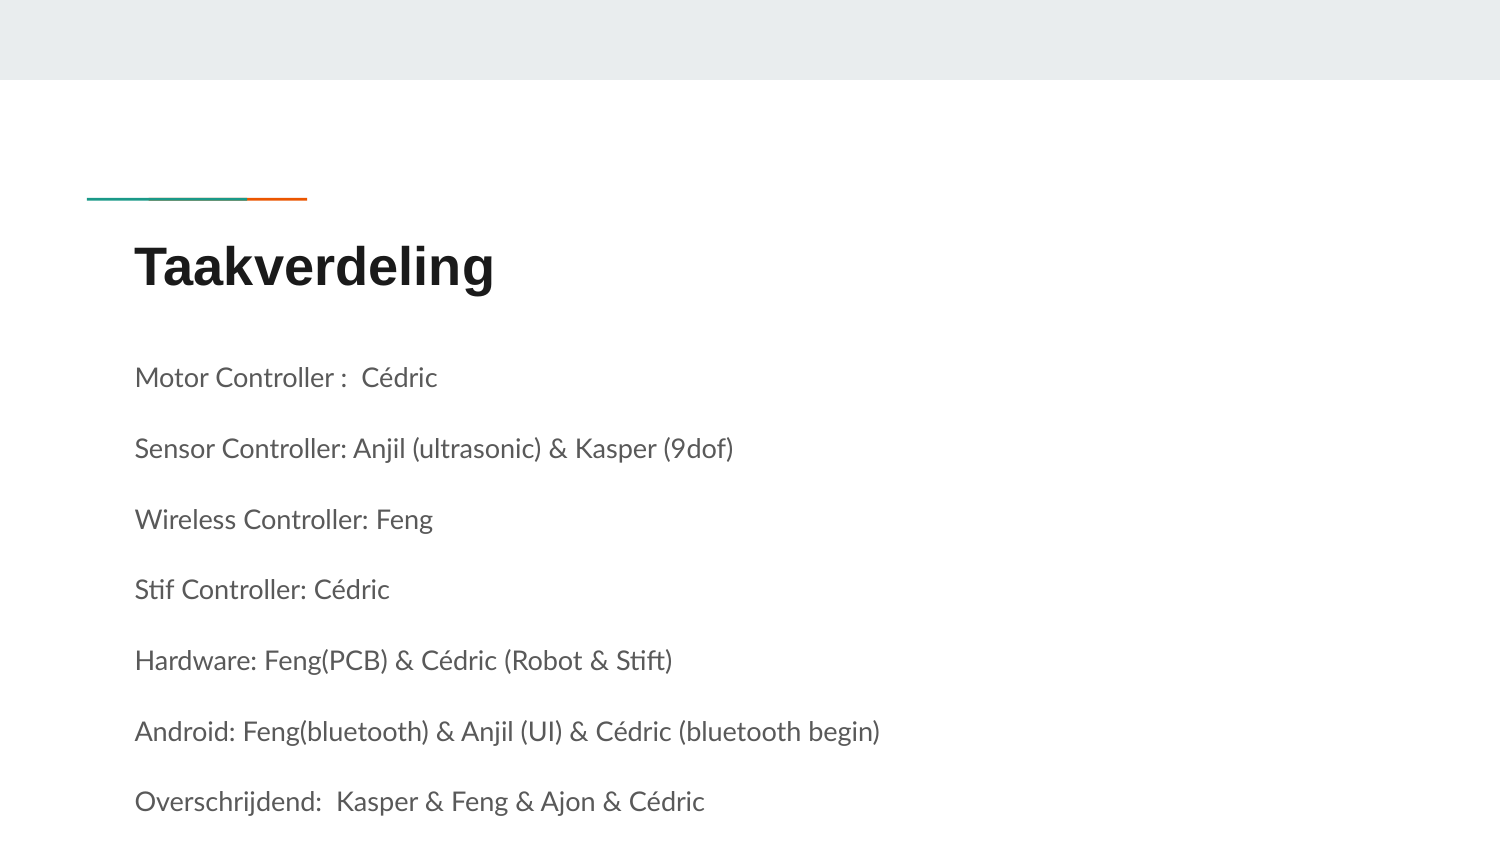

# Taakverdeling
Motor Controller :  Cédric
Sensor Controller: Anjil (ultrasonic) & Kasper (9dof)
Wireless Controller: Feng
Stif Controller: Cédric
Hardware: Feng(PCB) & Cédric (Robot & Stift)
Android: Feng(bluetooth) & Anjil (UI) & Cédric (bluetooth begin)
Overschrijdend:  Kasper & Feng & Ajon & Cédric